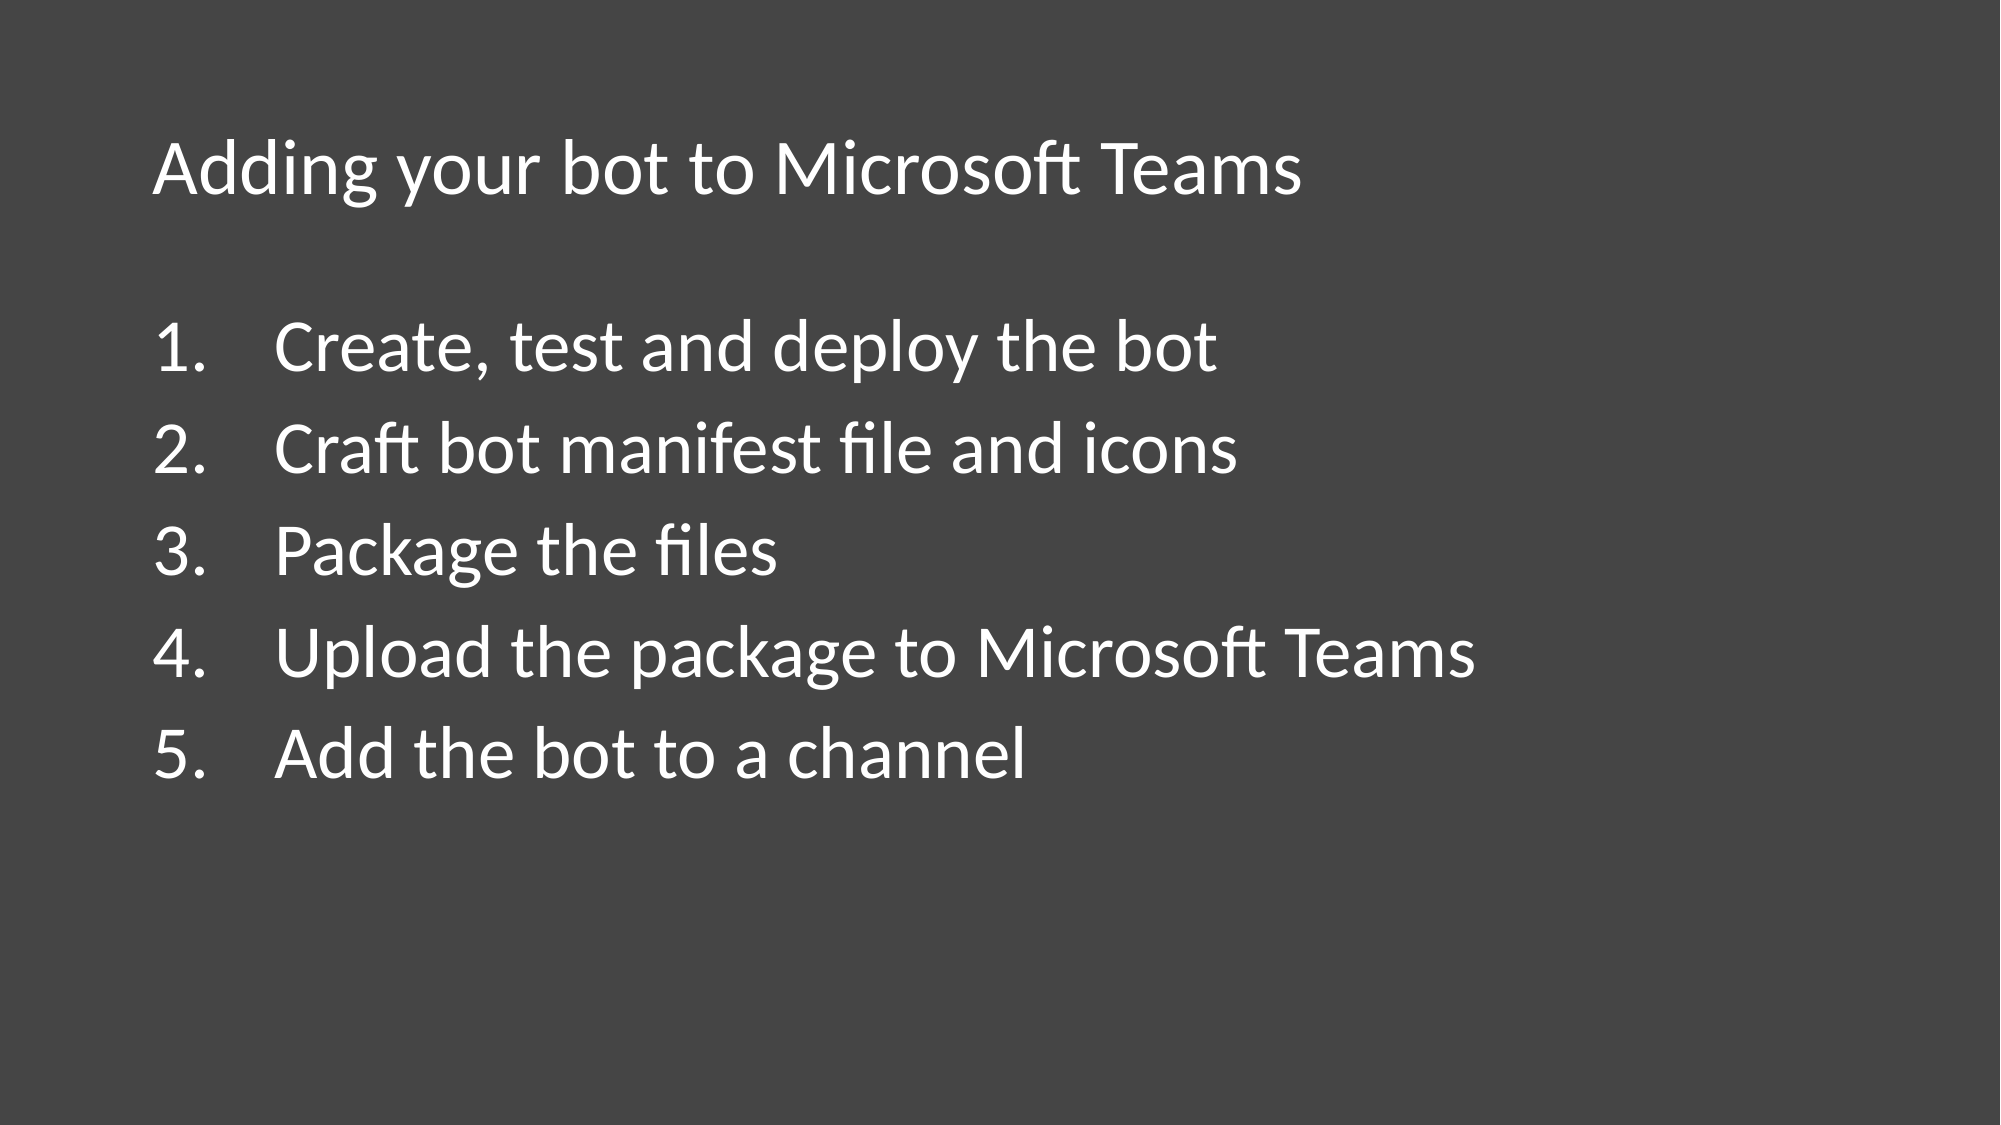

# Adding your bot to Microsoft Teams
Create, test and deploy the bot
Craft bot manifest file and icons
Package the files
Upload the package to Microsoft Teams
Add the bot to a channel